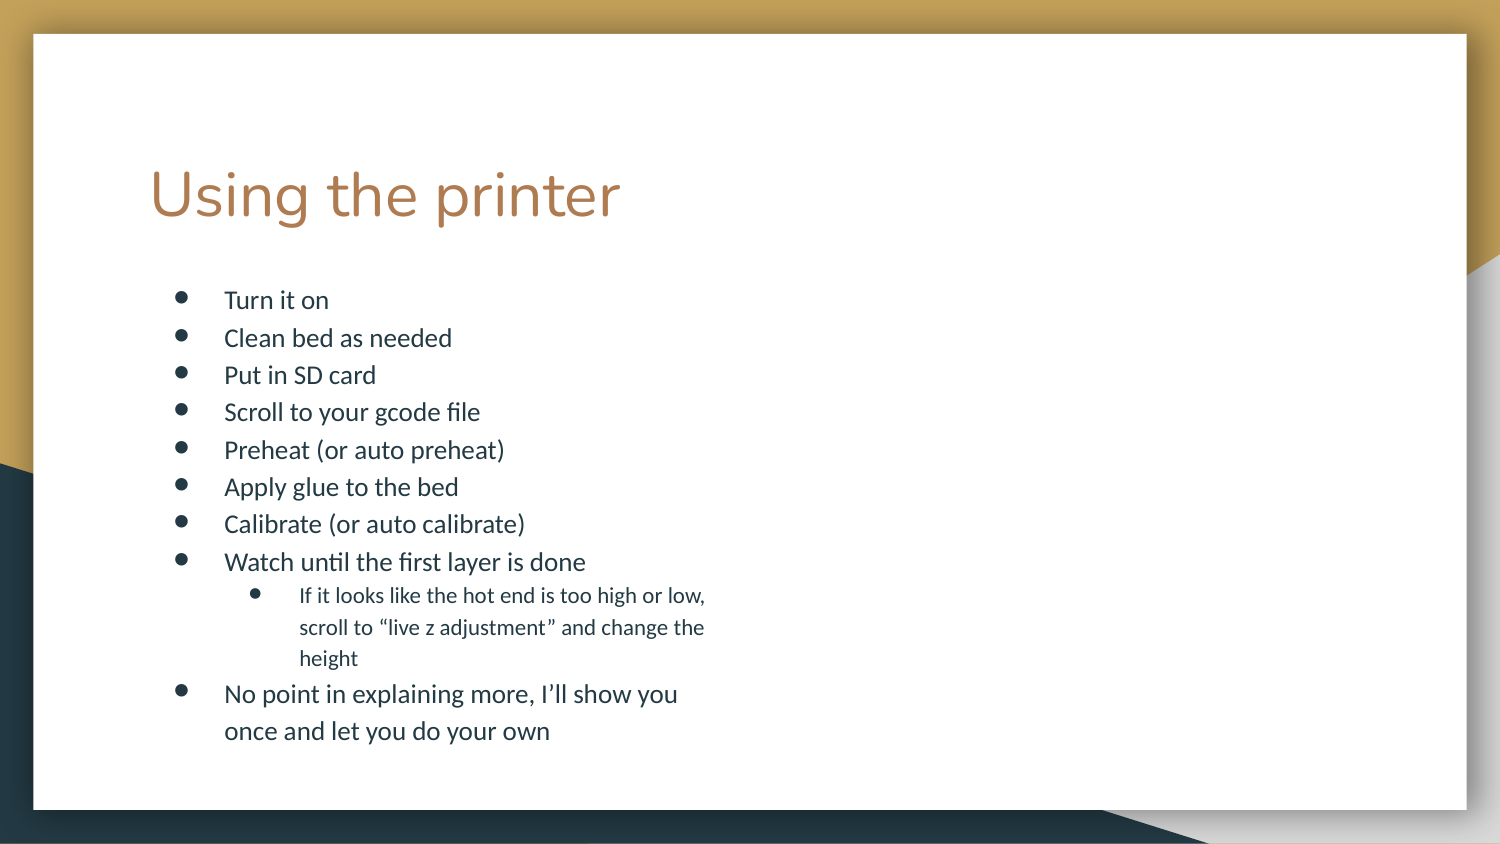

# Using the printer
Turn it on
Clean bed as needed
Put in SD card
Scroll to your gcode file
Preheat (or auto preheat)
Apply glue to the bed
Calibrate (or auto calibrate)
Watch until the first layer is done
If it looks like the hot end is too high or low, scroll to “live z adjustment” and change the height
No point in explaining more, I’ll show you once and let you do your own